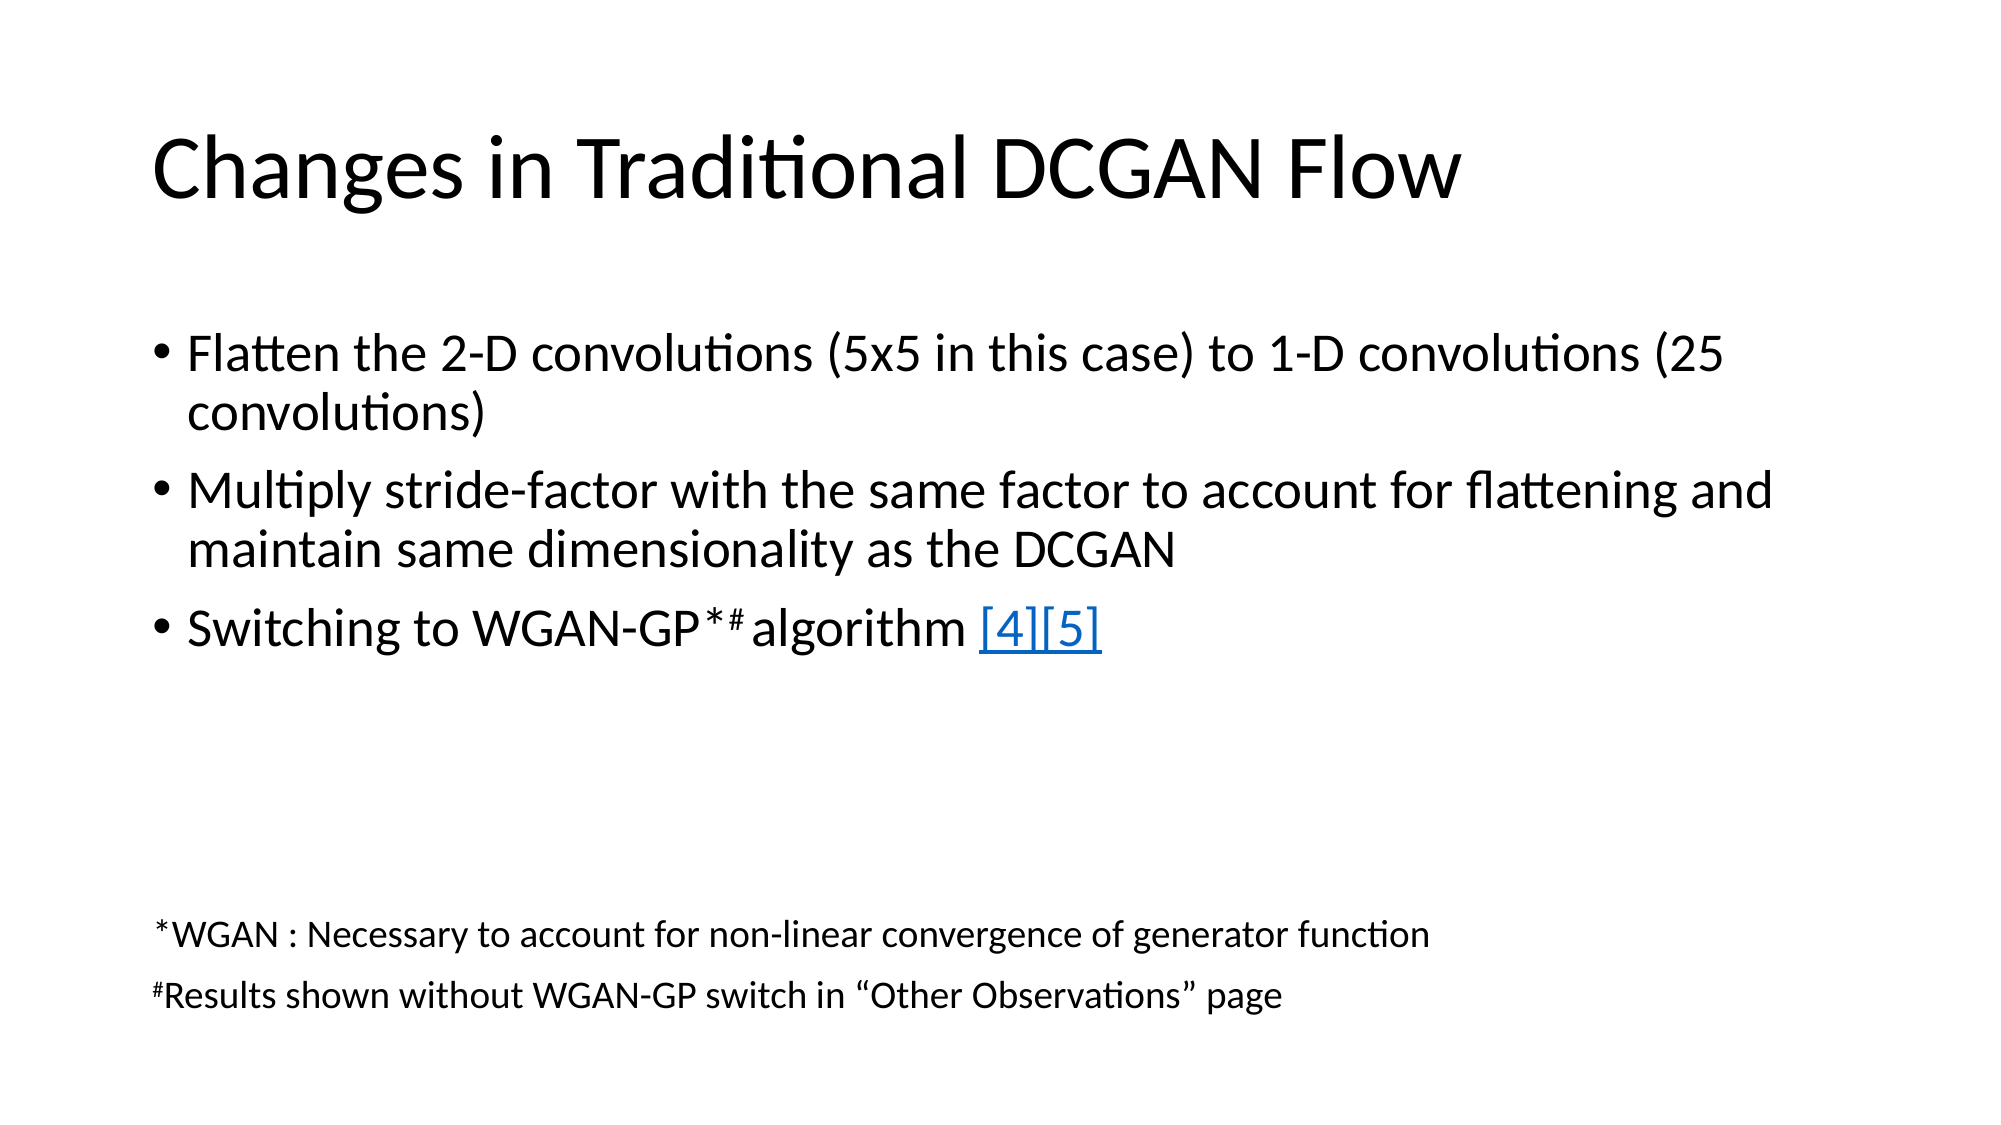

# Changes in Traditional DCGAN Flow
Flatten the 2-D convolutions (5x5 in this case) to 1-D convolutions (25 convolutions)
Multiply stride-factor with the same factor to account for flattening and maintain same dimensionality as the DCGAN
Switching to WGAN-GP*# algorithm [4][5]

*WGAN : Necessary to account for non-linear convergence of generator function
#Results shown without WGAN-GP switch in “Other Observations” page